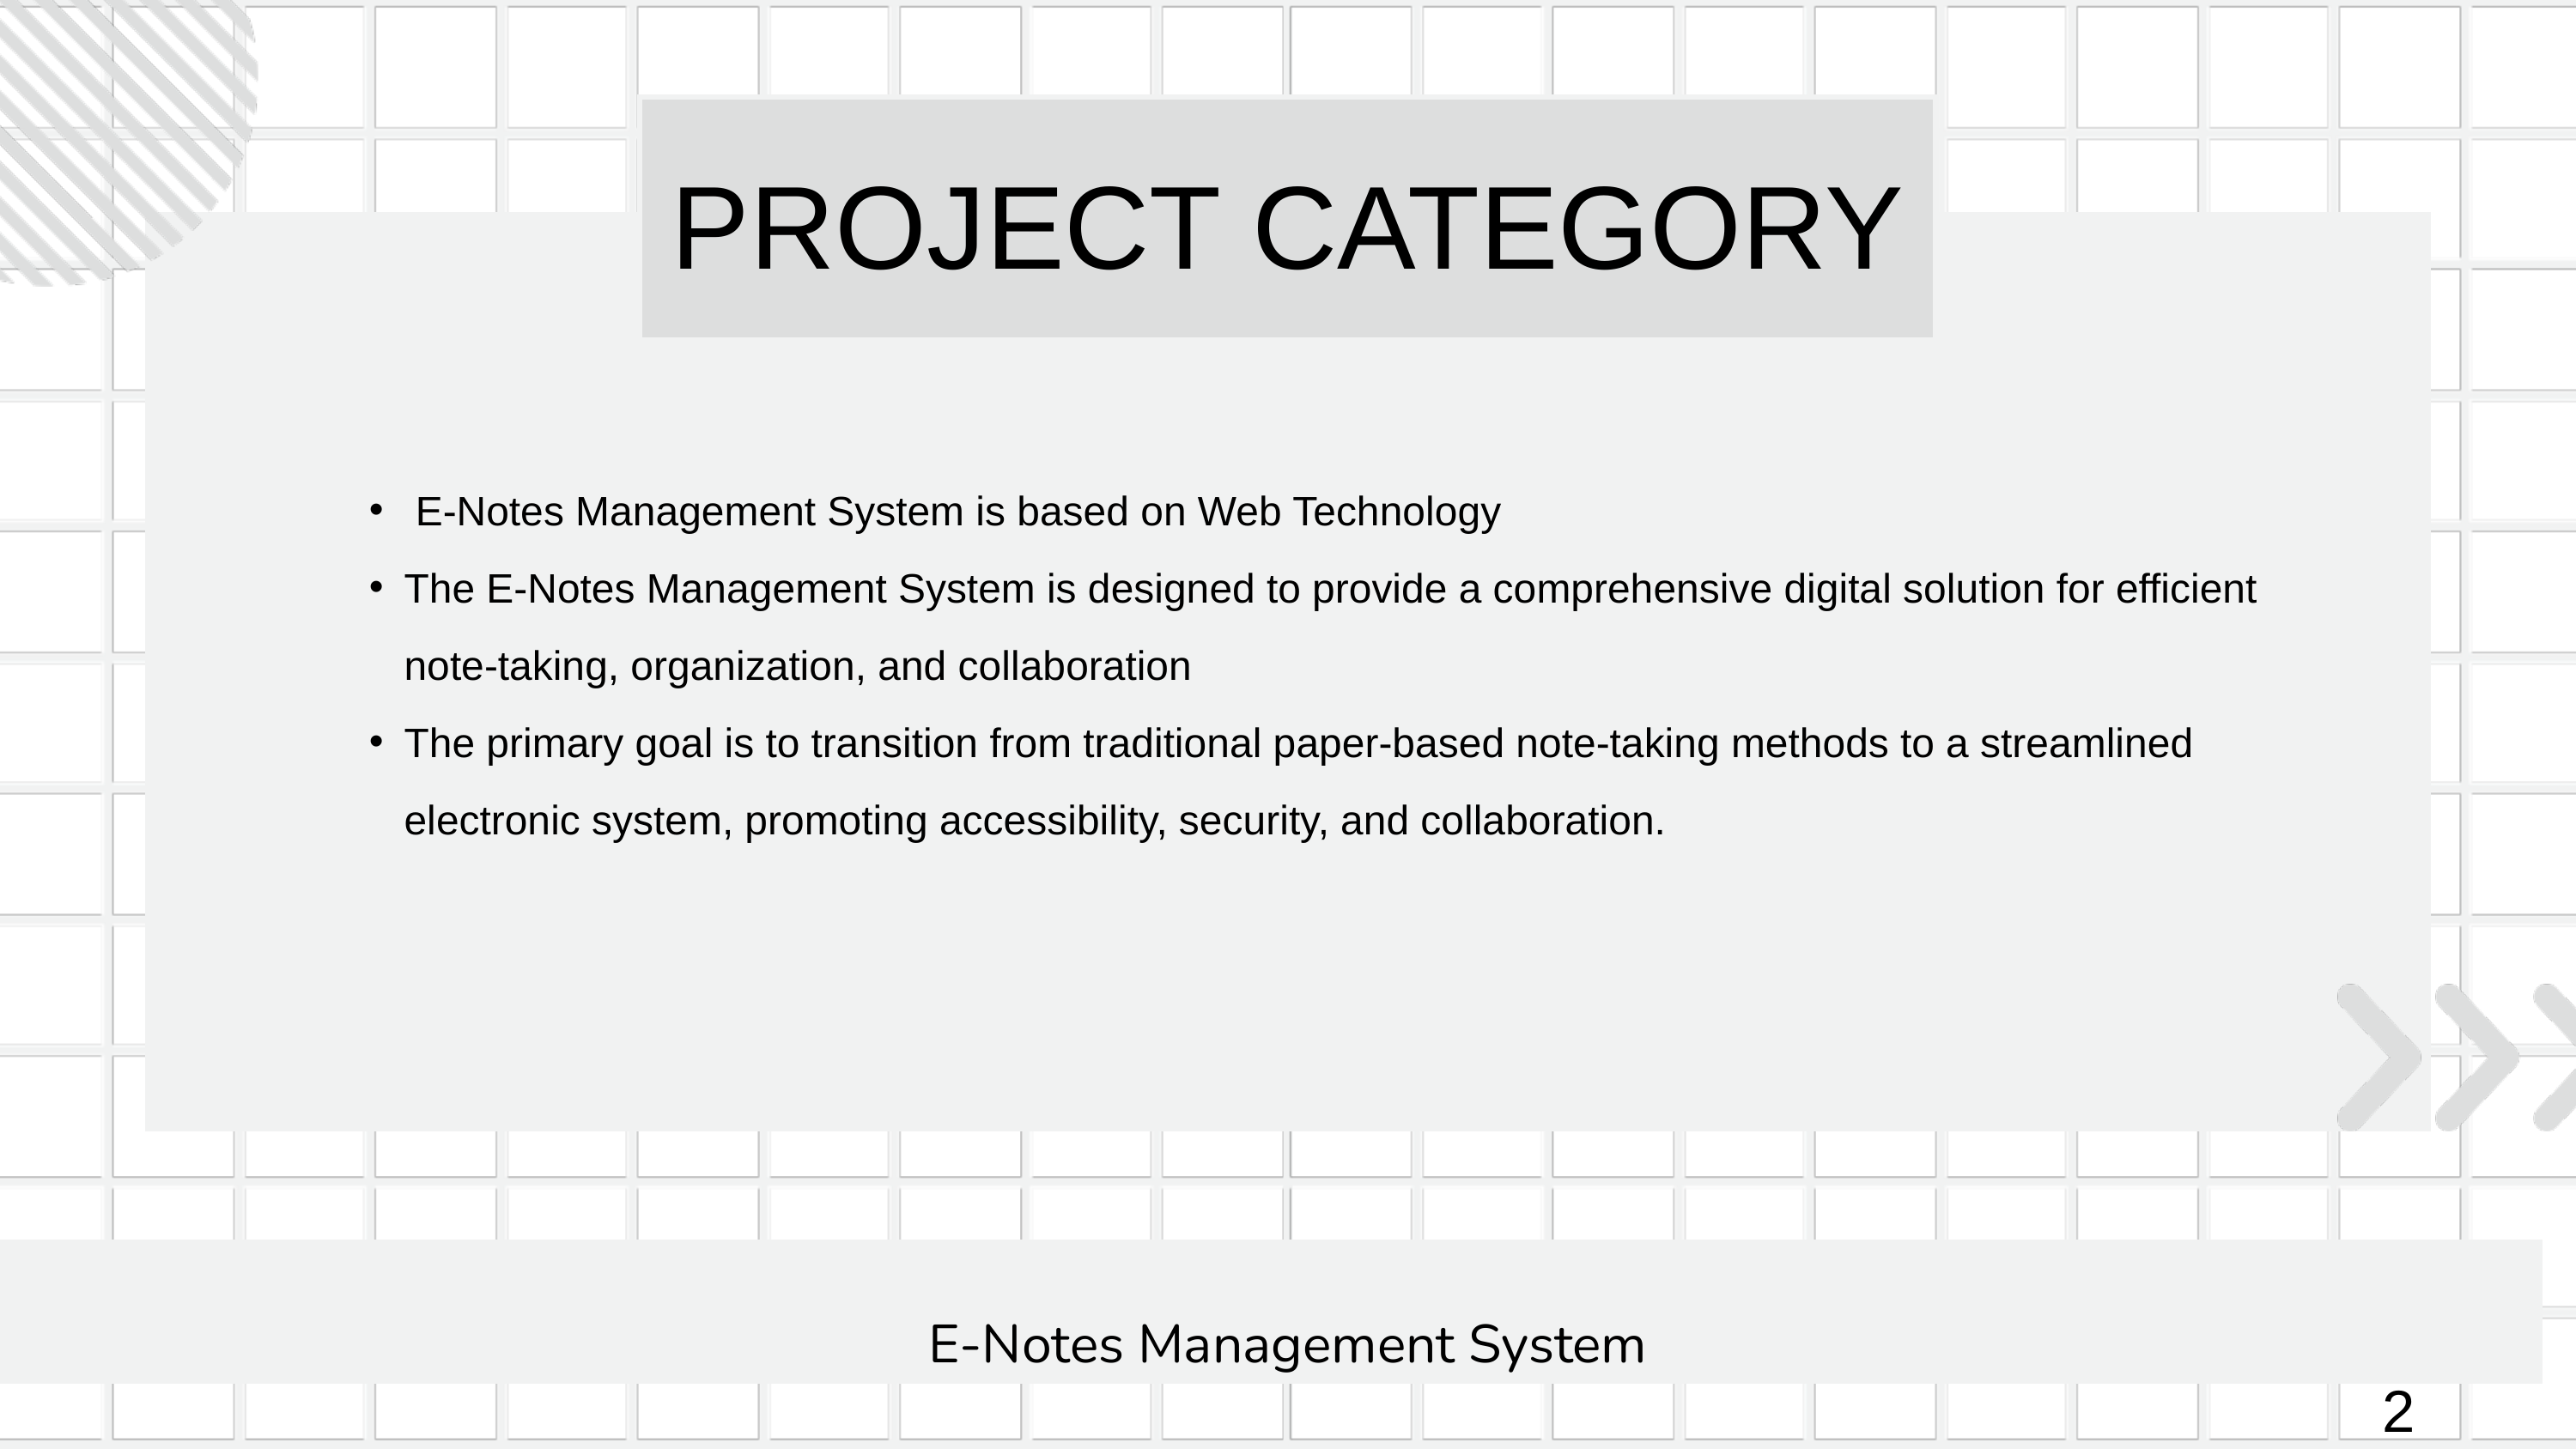

PROJECT CATEGORY

 E-Notes Management System is based on Web Technology
The E-Notes Management System is designed to provide a comprehensive digital solution for efficient note-taking, organization, and collaboration
The primary goal is to transition from traditional paper-based note-taking methods to a streamlined electronic system, promoting accessibility, security, and collaboration.

E-Notes Management System
2